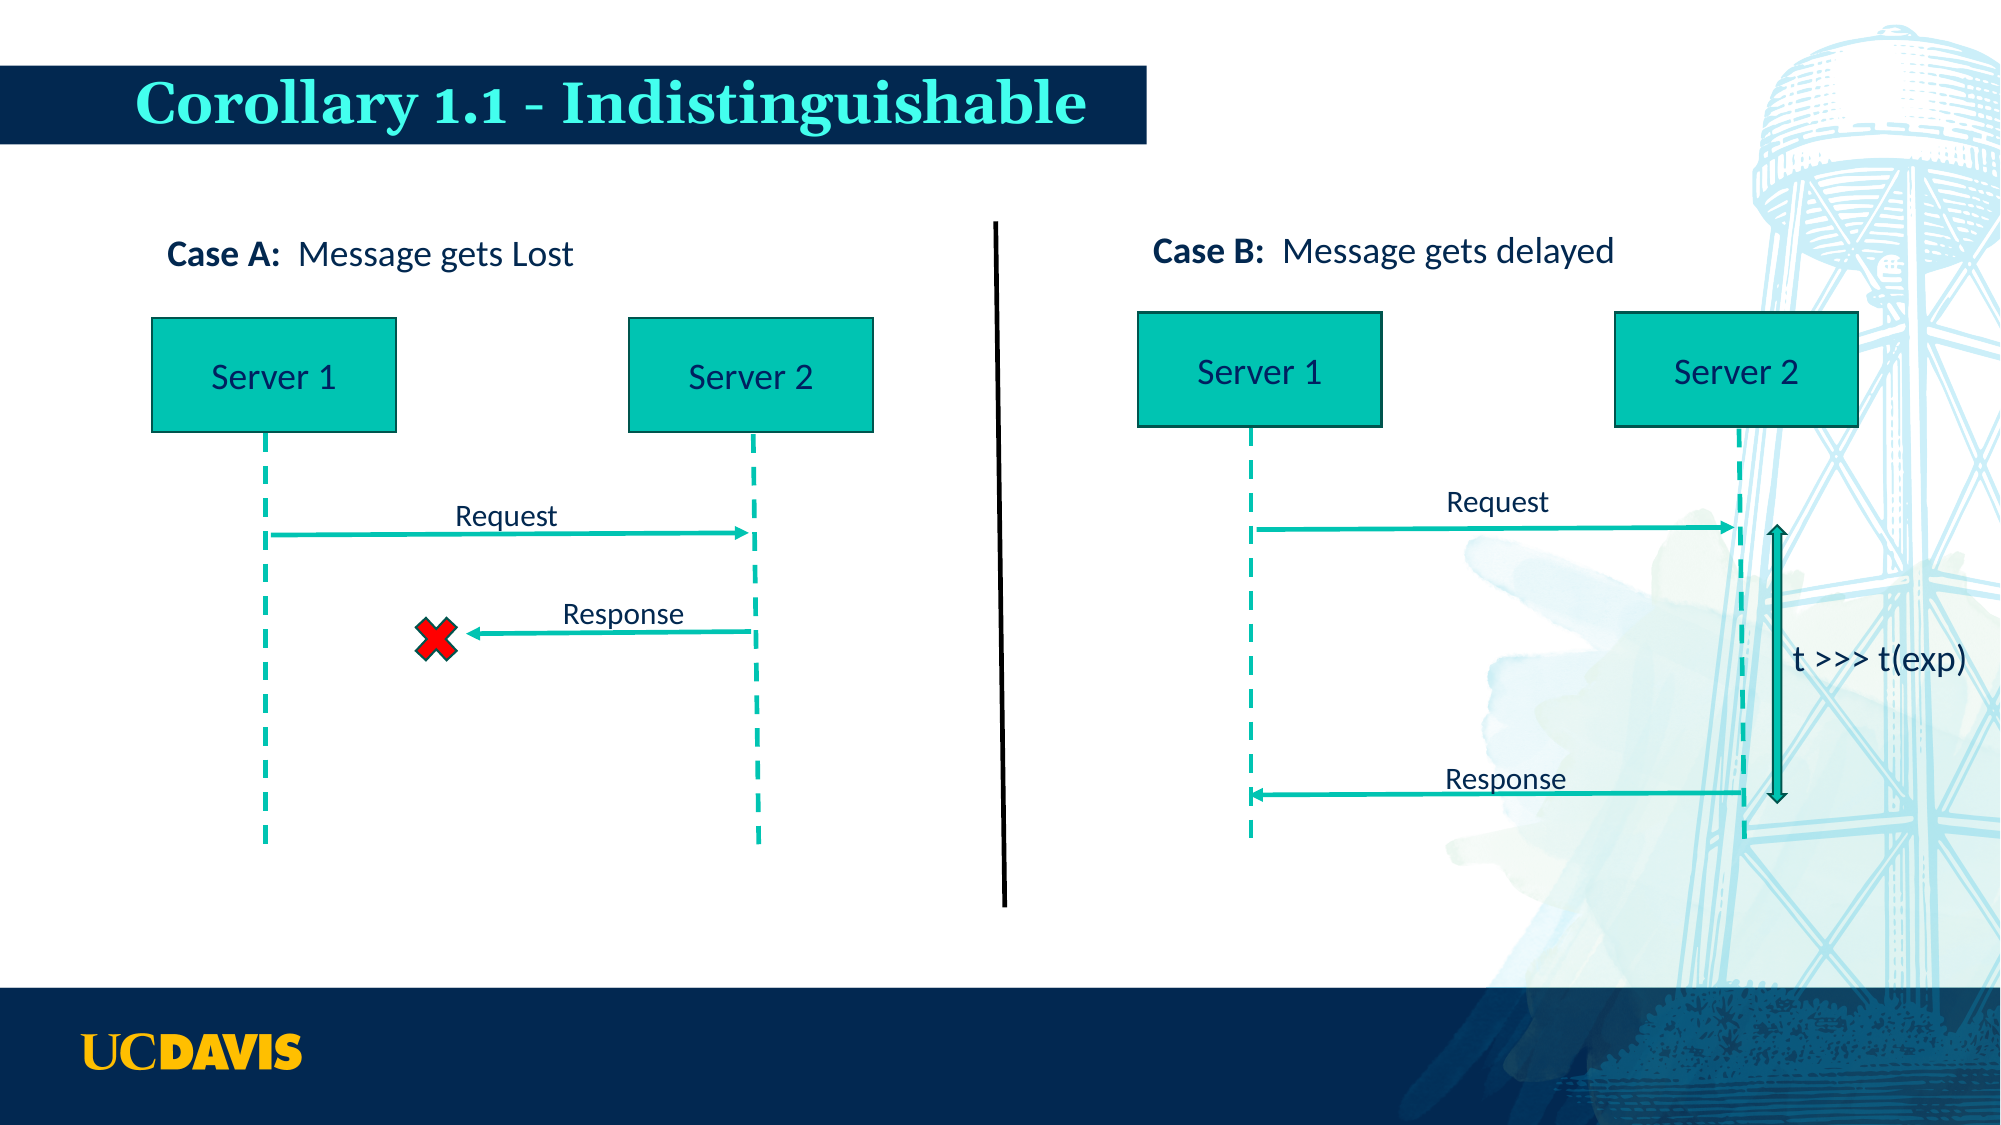

# Corollary 1.1 - Indistinguishable
Case B:  Message gets delayed
Case A:  Message gets Lost
Server 1
Server 2
Server 1
Server 2
Request
Request

Response

t >>> t(exp)
Response